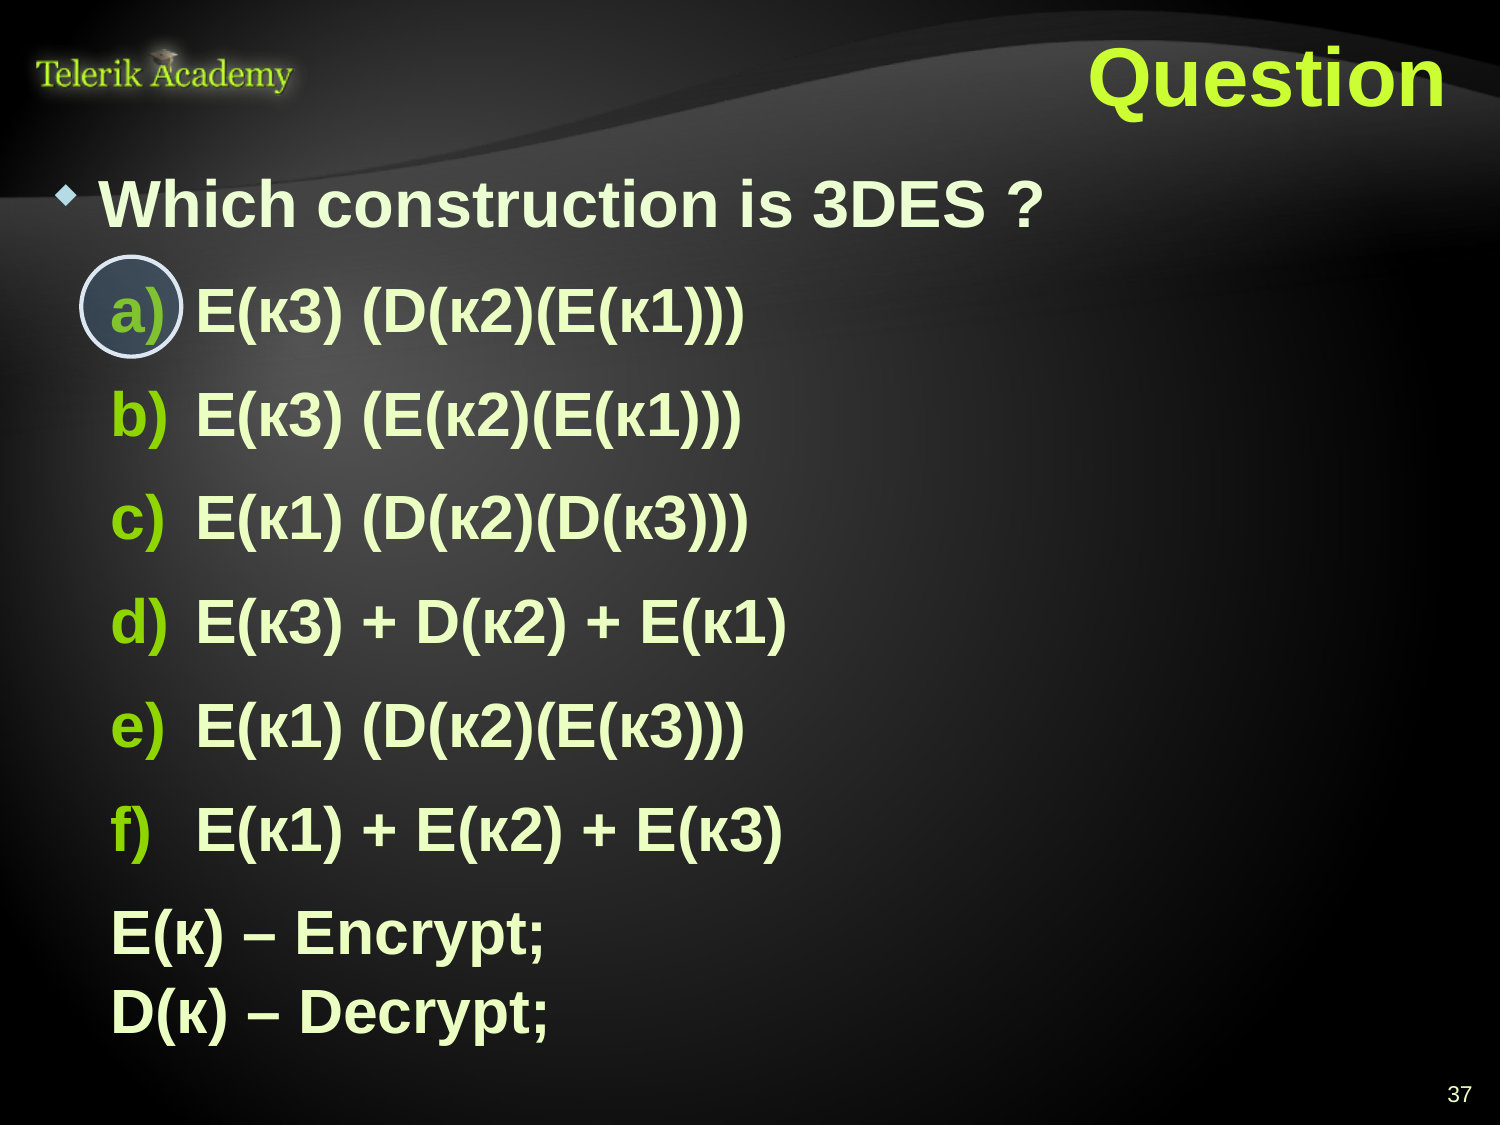

# Question
Which construction is 3DES ?
Е(к3) (D(к2)(Е(к1)))
Е(к3) (E(к2)(Е(к1)))
Е(к1) (D(к2)(D(к3)))
Е(к3) + D(к2) + Е(к1)
Е(к1) (D(к2)(Е(к3)))
Е(к1) + E(к2) + Е(к3)
Е(к) – Encrypt;
D(к) – Decrypt;

37